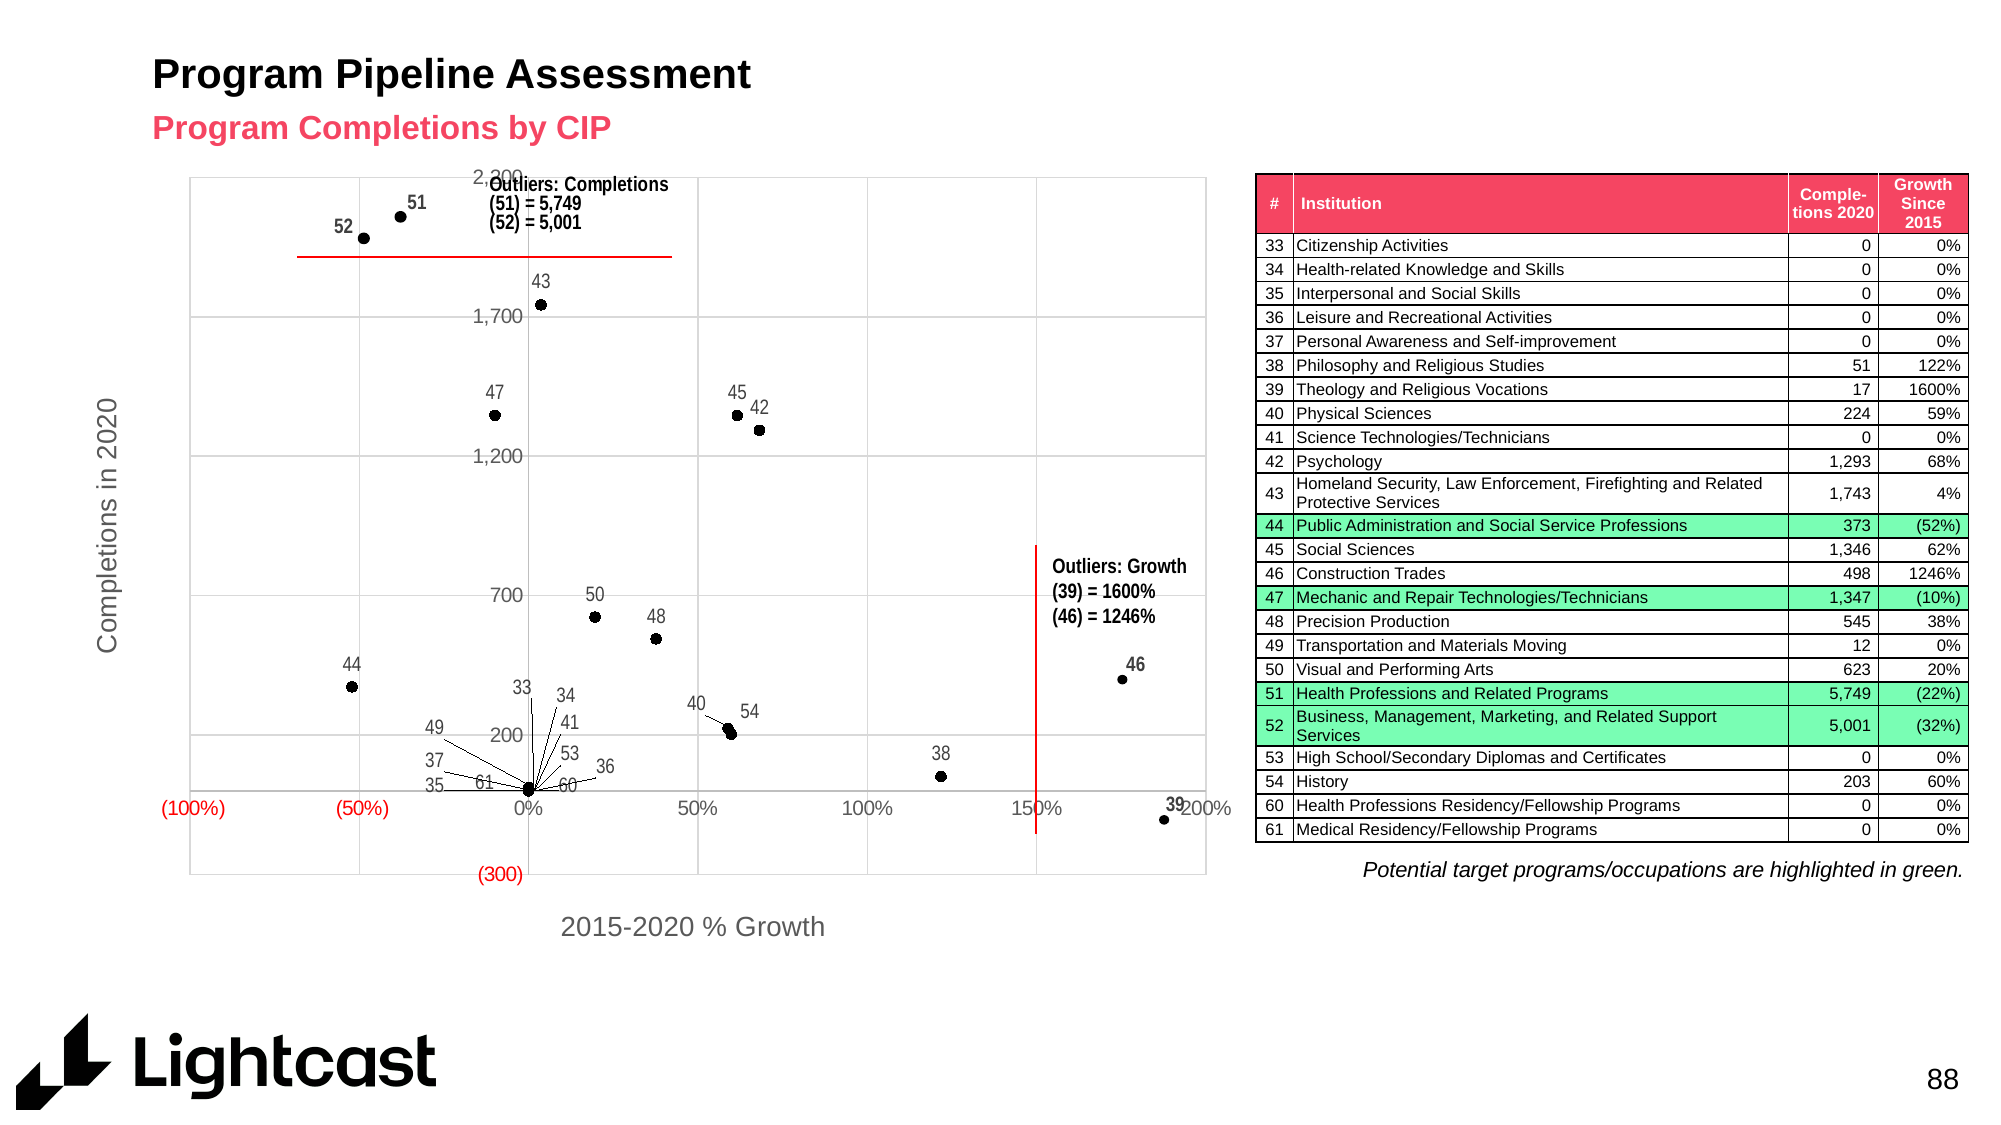

# Program Pipeline Assessment
Program Completions by CIP

### Chart

| Category | Y-Values |
|---|---|
| # | Institution | Comple-tions 2020 | Growth Since 2015 |
| --- | --- | --- | --- |
| 33 | Citizenship Activities | 0 | 0% |
| 34 | Health-related Knowledge and Skills | 0 | 0% |
| 35 | Interpersonal and Social Skills | 0 | 0% |
| 36 | Leisure and Recreational Activities | 0 | 0% |
| 37 | Personal Awareness and Self-improvement | 0 | 0% |
| 38 | Philosophy and Religious Studies | 51 | 122% |
| 39 | Theology and Religious Vocations | 17 | 1600% |
| 40 | Physical Sciences | 224 | 59% |
| 41 | Science Technologies/Technicians | 0 | 0% |
| 42 | Psychology | 1,293 | 68% |
| 43 | Homeland Security, Law Enforcement, Firefighting and Related Protective Services | 1,743 | 4% |
| 44 | Public Administration and Social Service Professions | 373 | (52%) |
| 45 | Social Sciences | 1,346 | 62% |
| 46 | Construction Trades | 498 | 1246% |
| 47 | Mechanic and Repair Technologies/Technicians | 1,347 | (10%) |
| 48 | Precision Production | 545 | 38% |
| 49 | Transportation and Materials Moving | 12 | 0% |
| 50 | Visual and Performing Arts | 623 | 20% |
| 51 | Health Professions and Related Programs | 5,749 | (22%) |
| 52 | Business, Management, Marketing, and Related Support Services | 5,001 | (32%) |
| 53 | High School/Secondary Diplomas and Certificates | 0 | 0% |
| 54 | History | 203 | 60% |
| 60 | Health Professions Residency/Fellowship Programs | 0 | 0% |
| 61 | Medical Residency/Fellowship Programs | 0 | 0% |
51
52
Outliers: Growth
(39) = 1600%
(46) = 1246%
46

39

Potential target programs/occupations are highlighted in green.